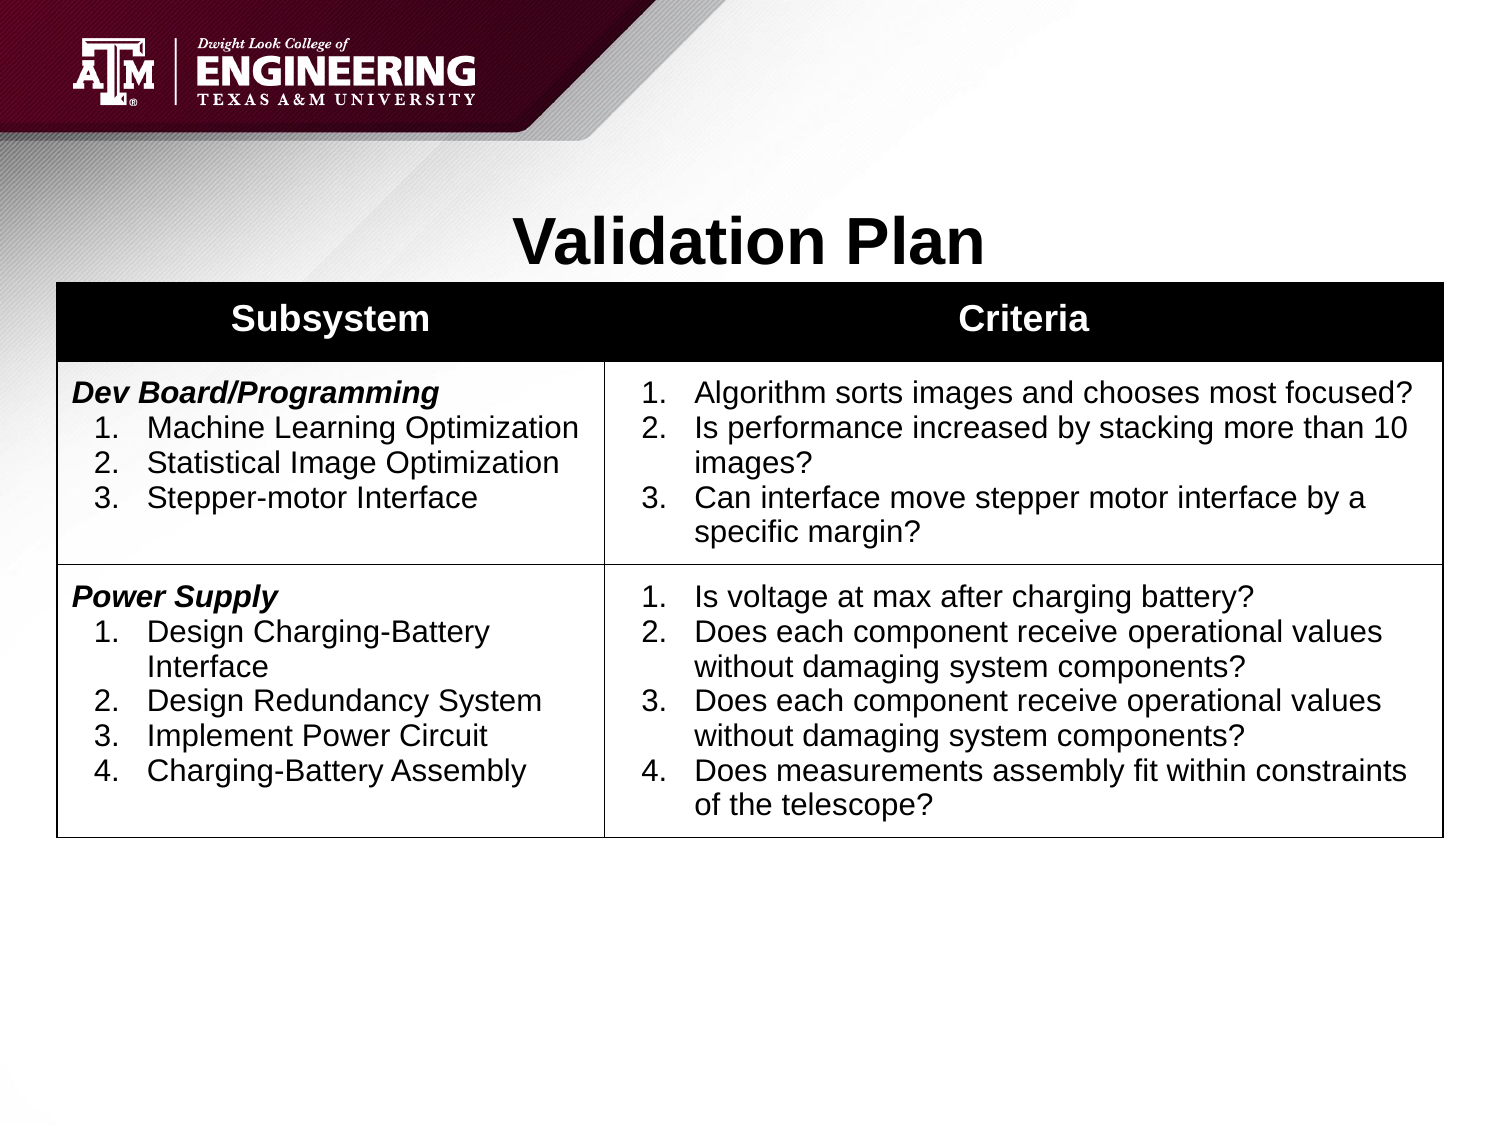

# Validation Plan
| Subsystem | Criteria |
| --- | --- |
| Dev Board/Programming Machine Learning Optimization Statistical Image Optimization Stepper-motor Interface | Algorithm sorts images and chooses most focused? Is performance increased by stacking more than 10 images? Can interface move stepper motor interface by a specific margin? |
| Power Supply Design Charging-Battery Interface Design Redundancy System Implement Power Circuit Charging-Battery Assembly | Is voltage at max after charging battery? Does each component receive operational values without damaging system components? Does each component receive operational values without damaging system components? Does measurements assembly fit within constraints of the telescope? |